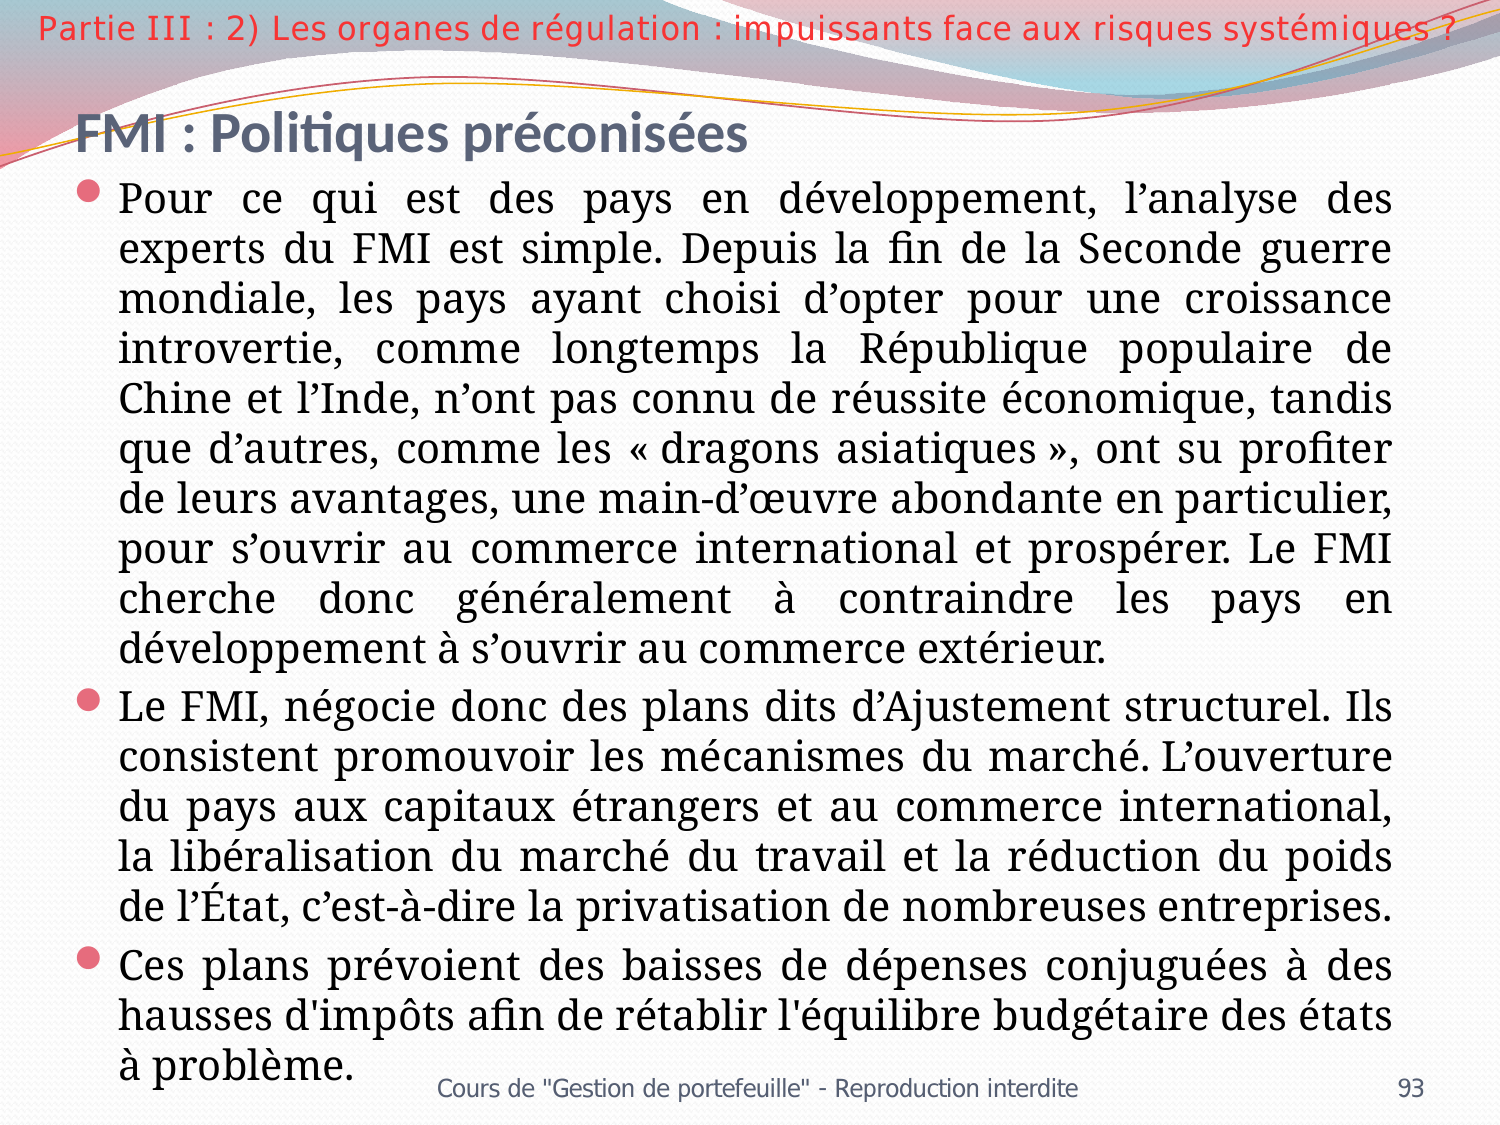

Partie III : 2) Les organes de régulation : impuissants face aux risques systémiques ?
# FMI : Politiques préconisées
Pour ce qui est des pays en développement, l’analyse des experts du FMI est simple. Depuis la fin de la Seconde guerre mondiale, les pays ayant choisi d’opter pour une croissance introvertie, comme longtemps la République populaire de Chine et l’Inde, n’ont pas connu de réussite économique, tandis que d’autres, comme les « dragons asiatiques », ont su profiter de leurs avantages, une main-d’œuvre abondante en particulier, pour s’ouvrir au commerce international et prospérer. Le FMI cherche donc généralement à contraindre les pays en développement à s’ouvrir au commerce extérieur.
Le FMI, négocie donc des plans dits d’Ajustement structurel. Ils consistent promouvoir les mécanismes du marché. L’ouverture du pays aux capitaux étrangers et au commerce international, la libéralisation du marché du travail et la réduction du poids de l’État, c’est-à-dire la privatisation de nombreuses entreprises.
Ces plans prévoient des baisses de dépenses conjuguées à des hausses d'impôts afin de rétablir l'équilibre budgétaire des états à problème.

Cours de "Gestion de portefeuille" - Reproduction interdite
93